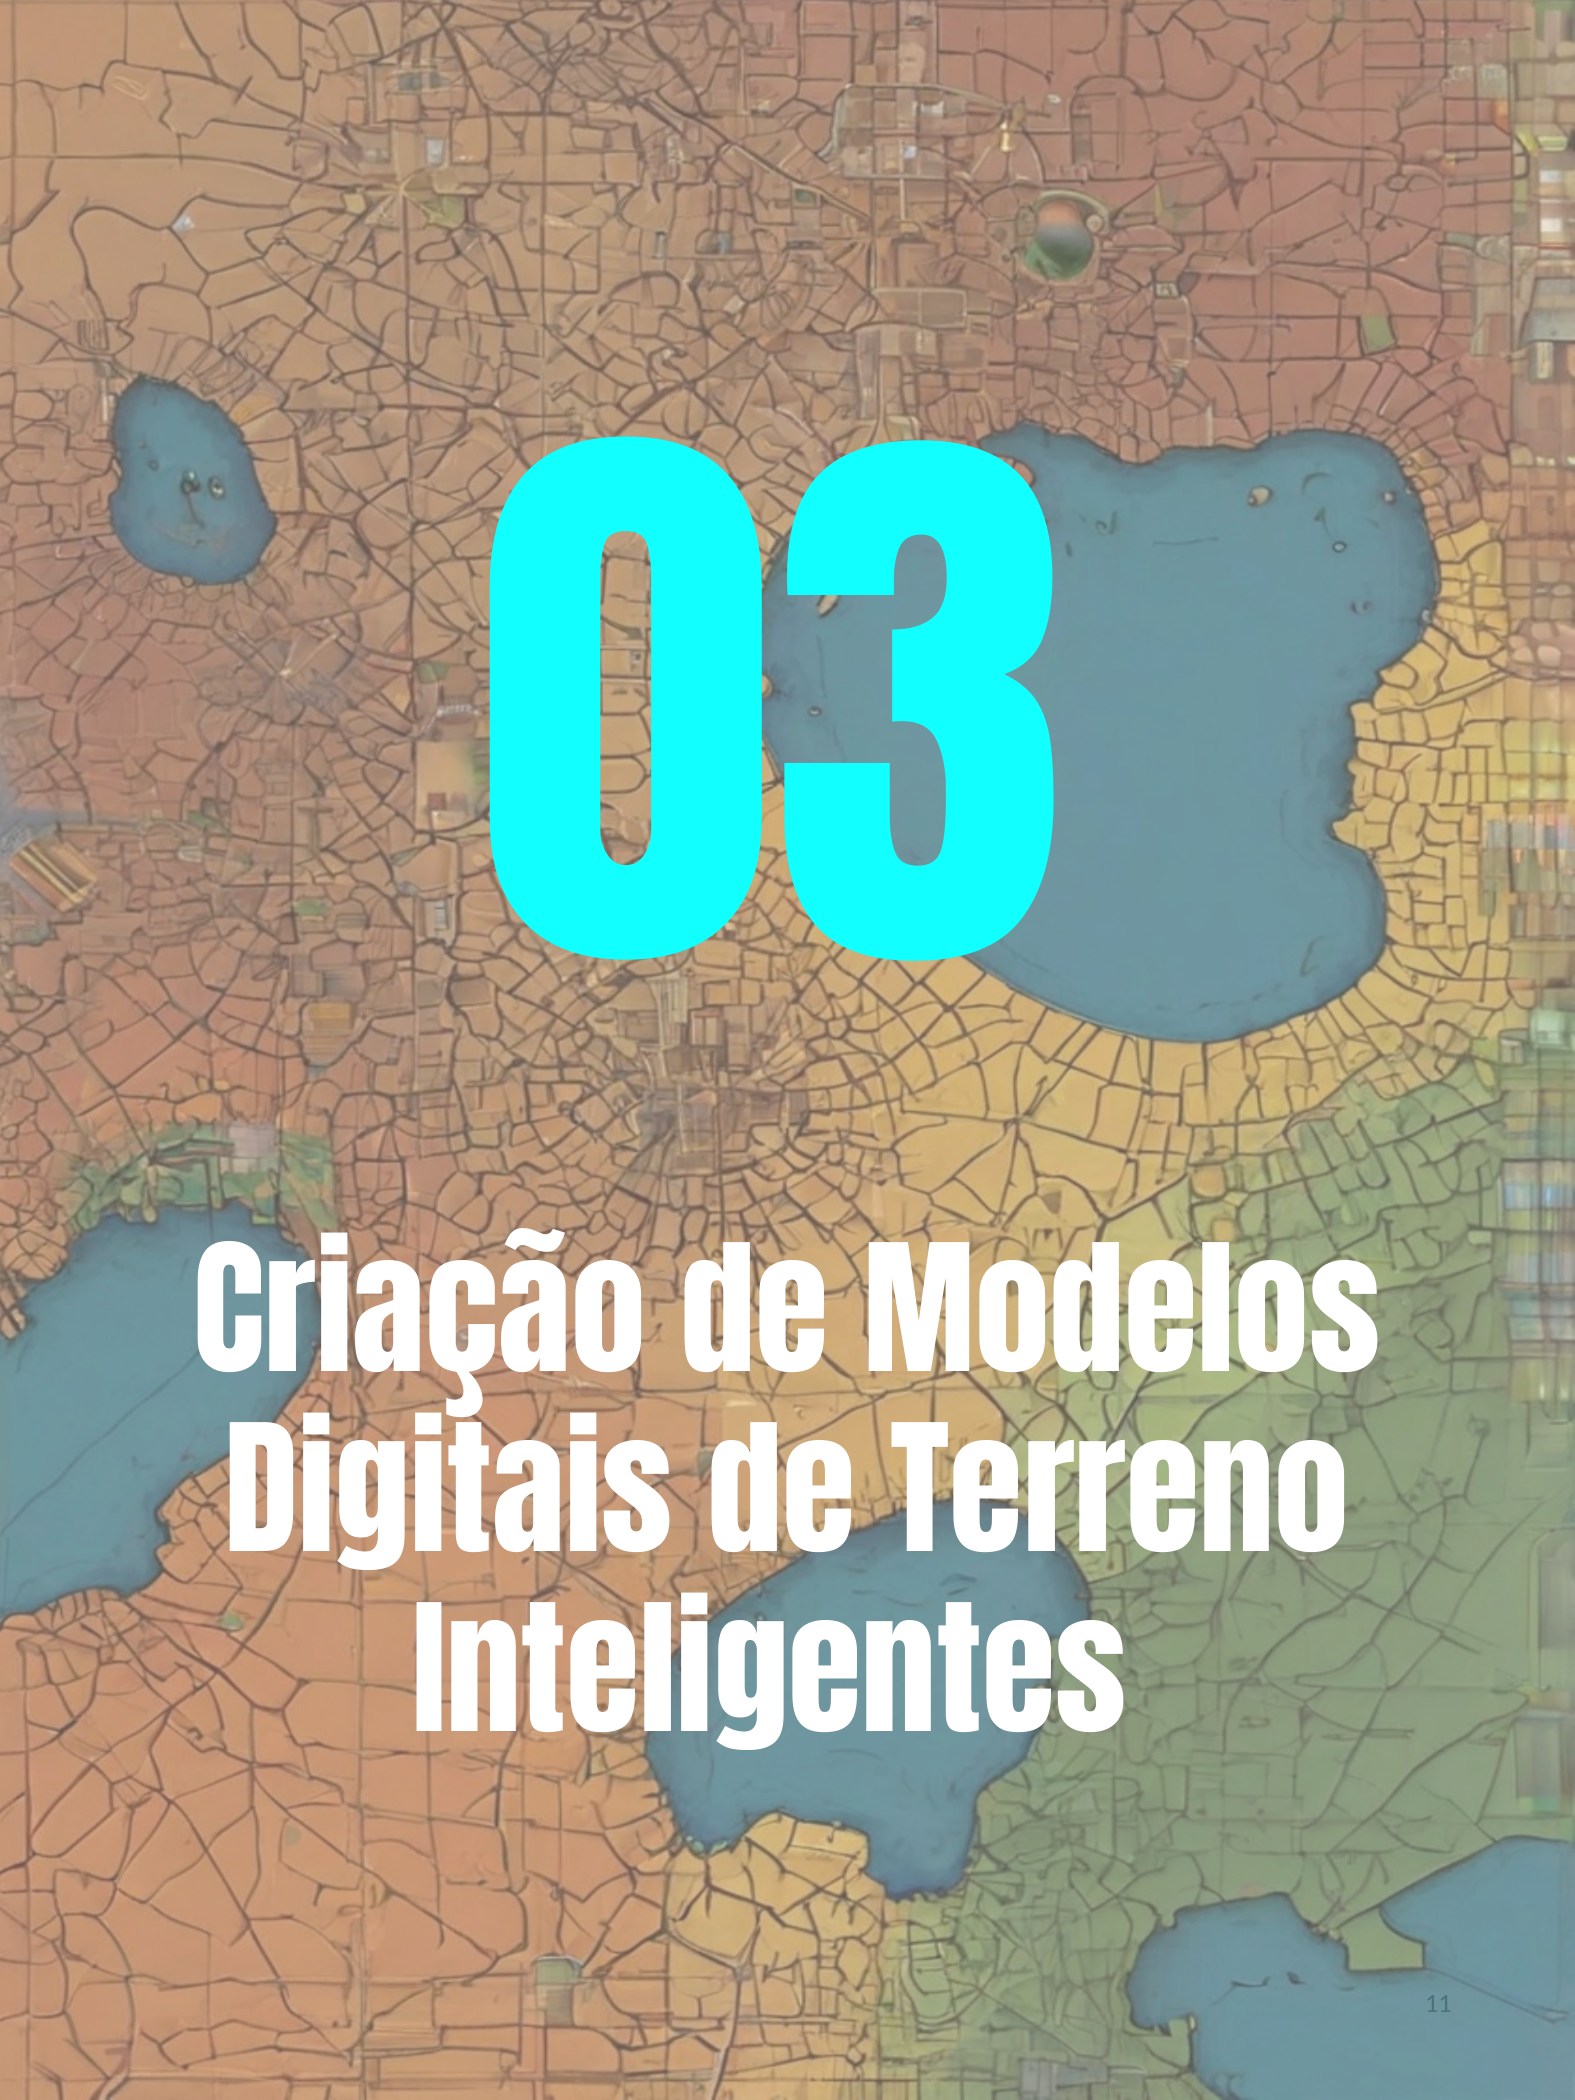

03
Criação de Modelos Digitais de Terreno Inteligentes
11